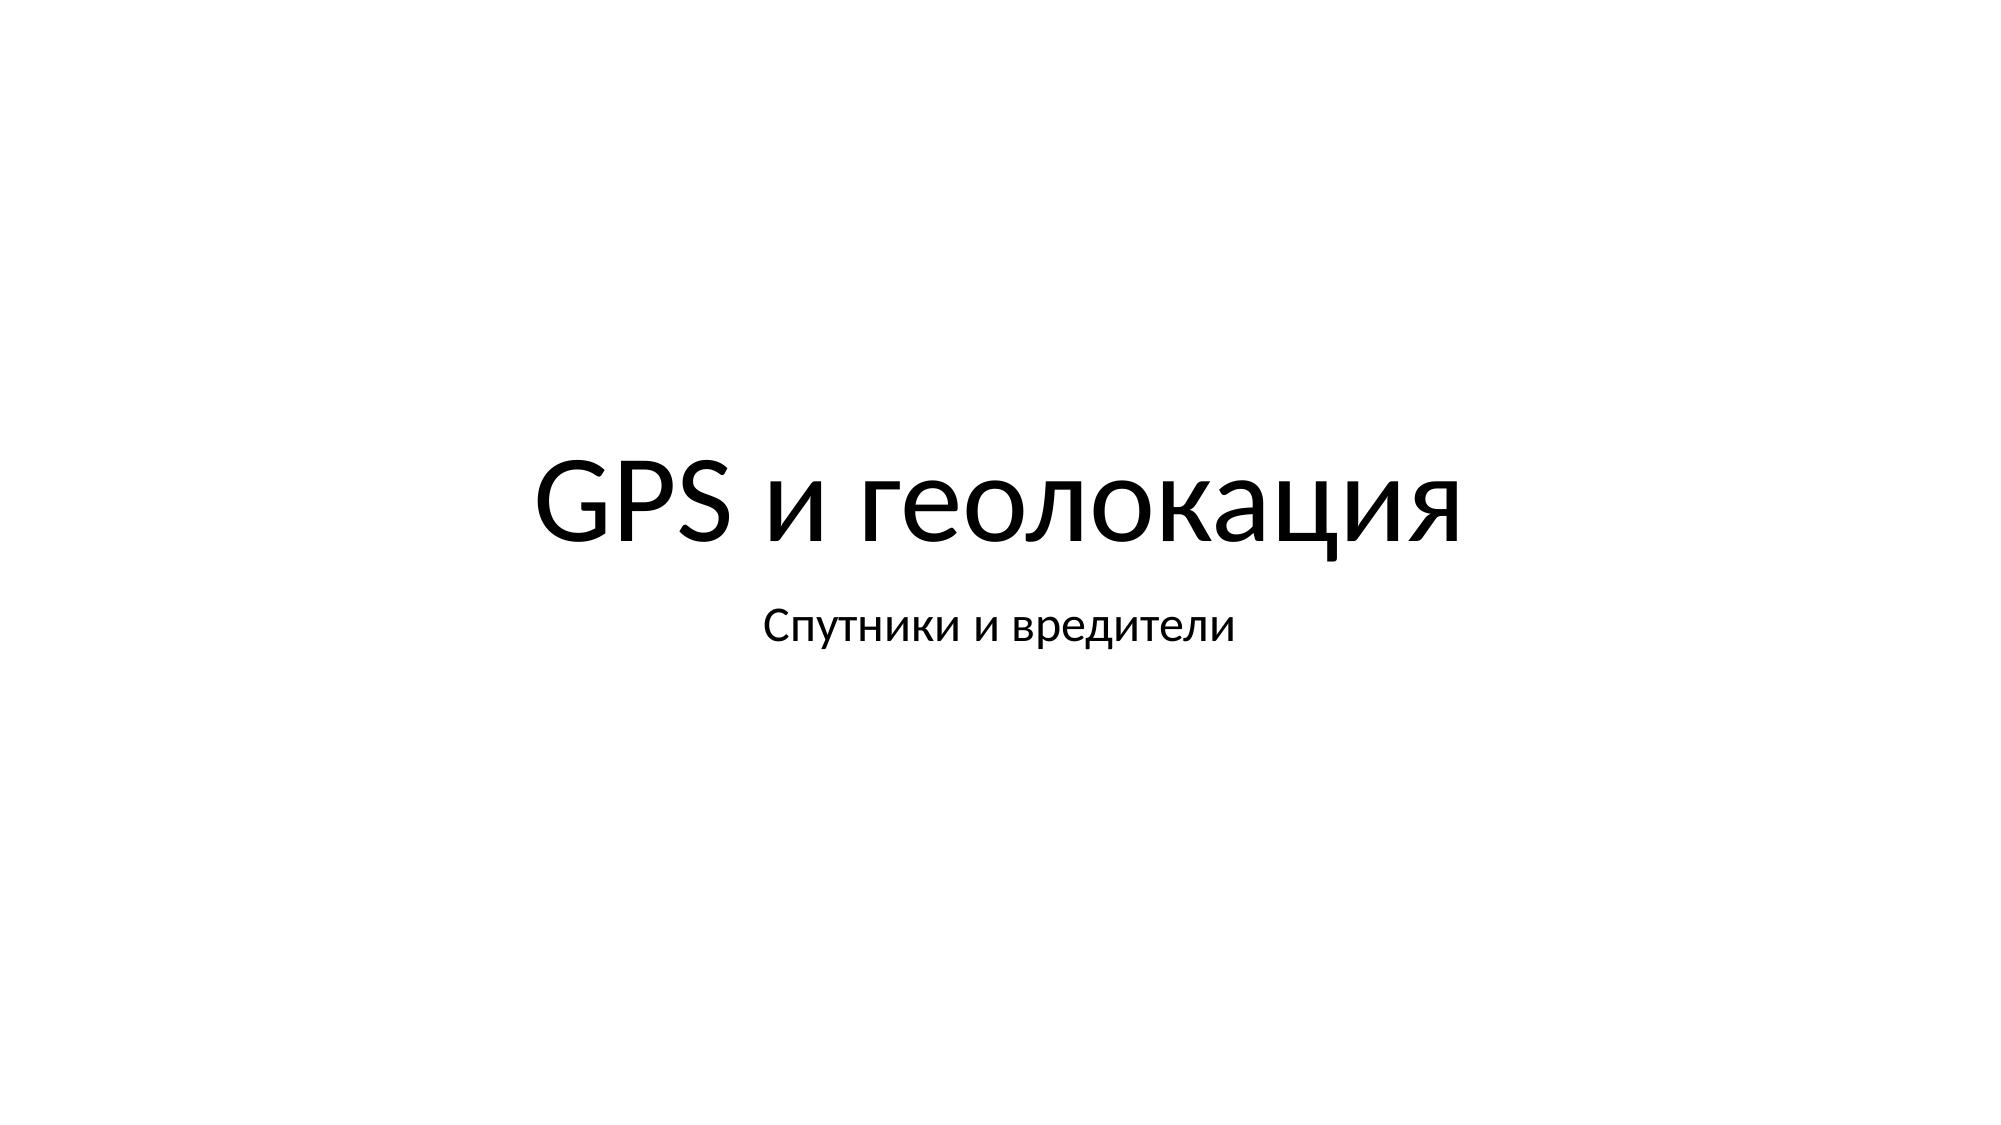

# GPS и геолокация
Спутники и вредители